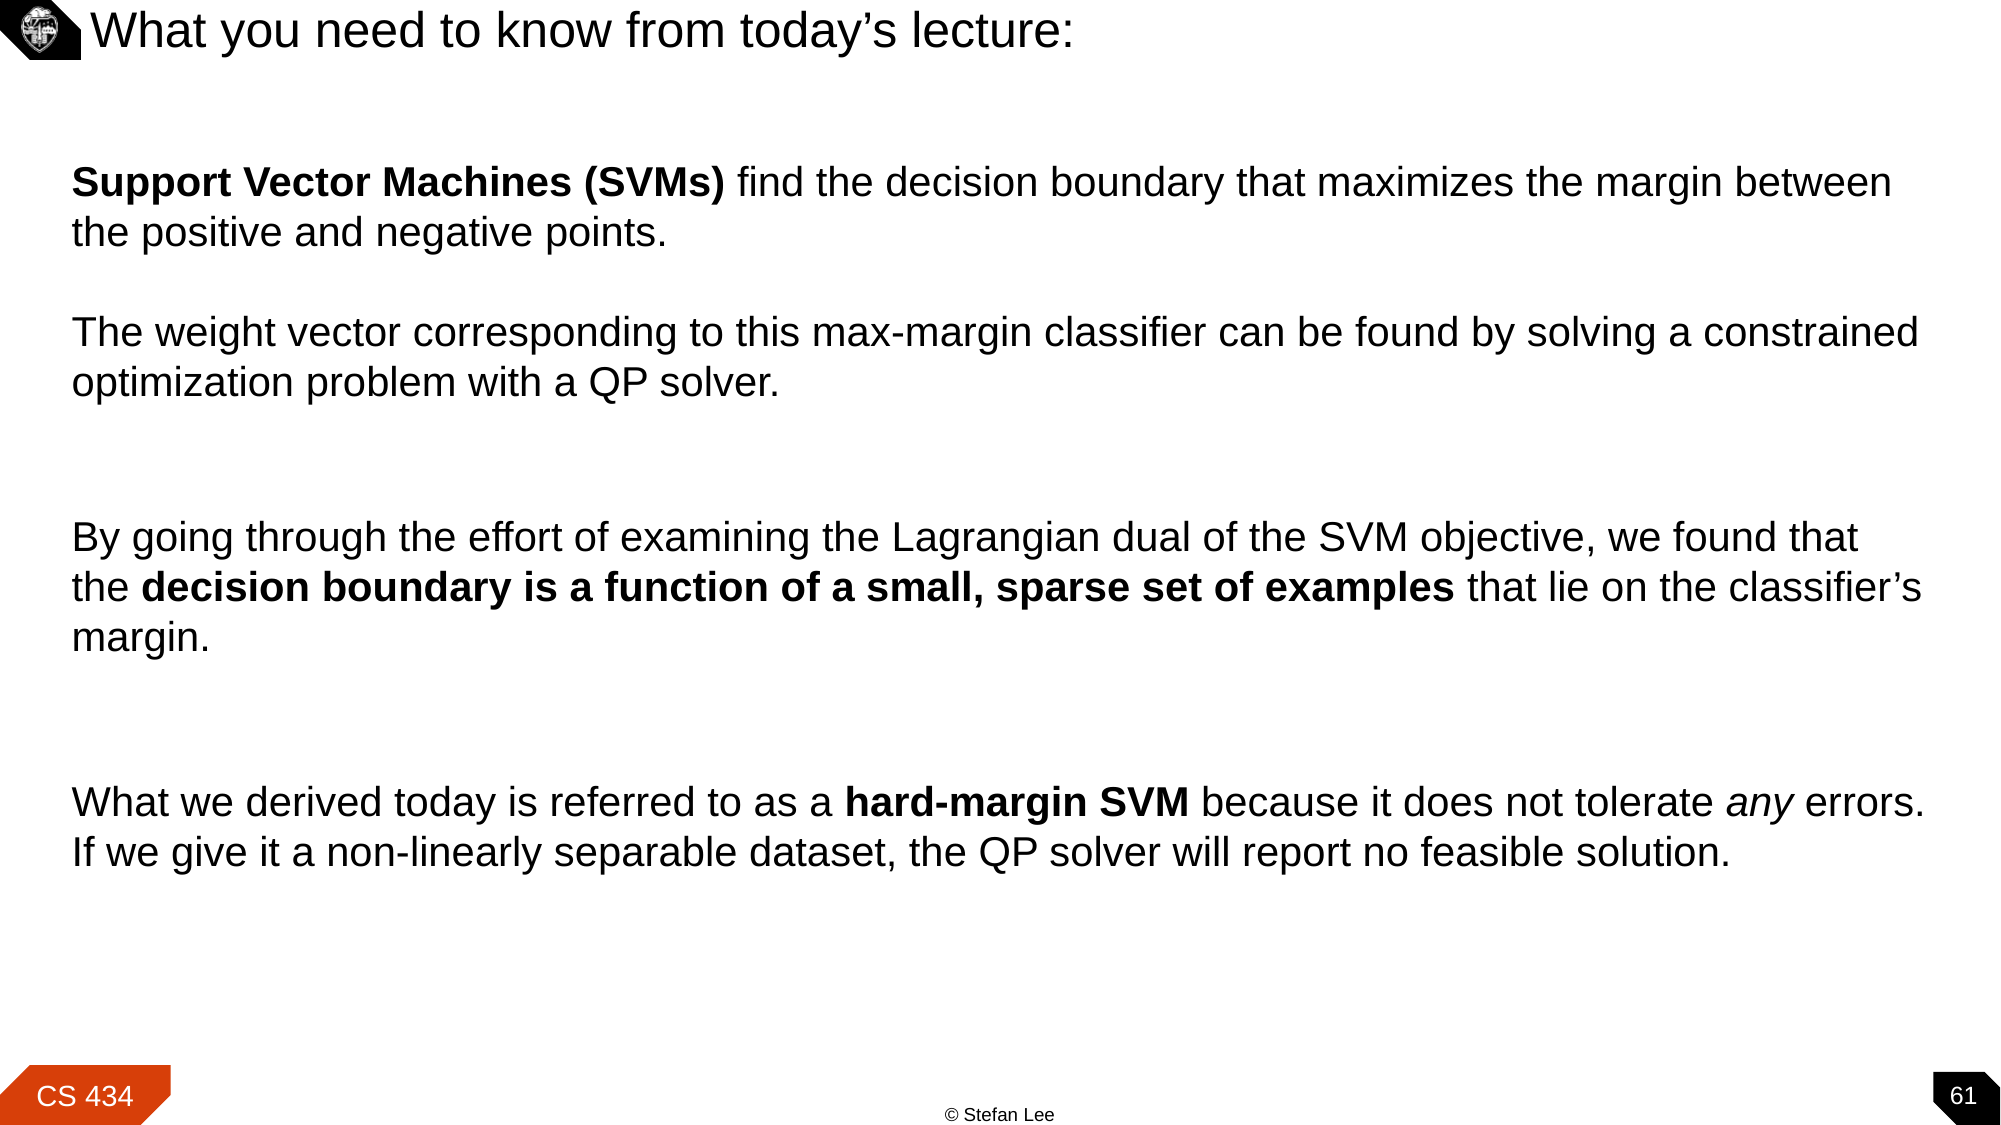

# What you need to know from today’s lecture:
Support Vector Machines (SVMs) find the decision boundary that maximizes the margin between the positive and negative points.

The weight vector corresponding to this max-margin classifier can be found by solving a constrained optimization problem with a QP solver.
By going through the effort of examining the Lagrangian dual of the SVM objective, we found that the decision boundary is a function of a small, sparse set of examples that lie on the classifier’s margin.
What we derived today is referred to as a hard-margin SVM because it does not tolerate any errors. If we give it a non-linearly separable dataset, the QP solver will report no feasible solution.
61